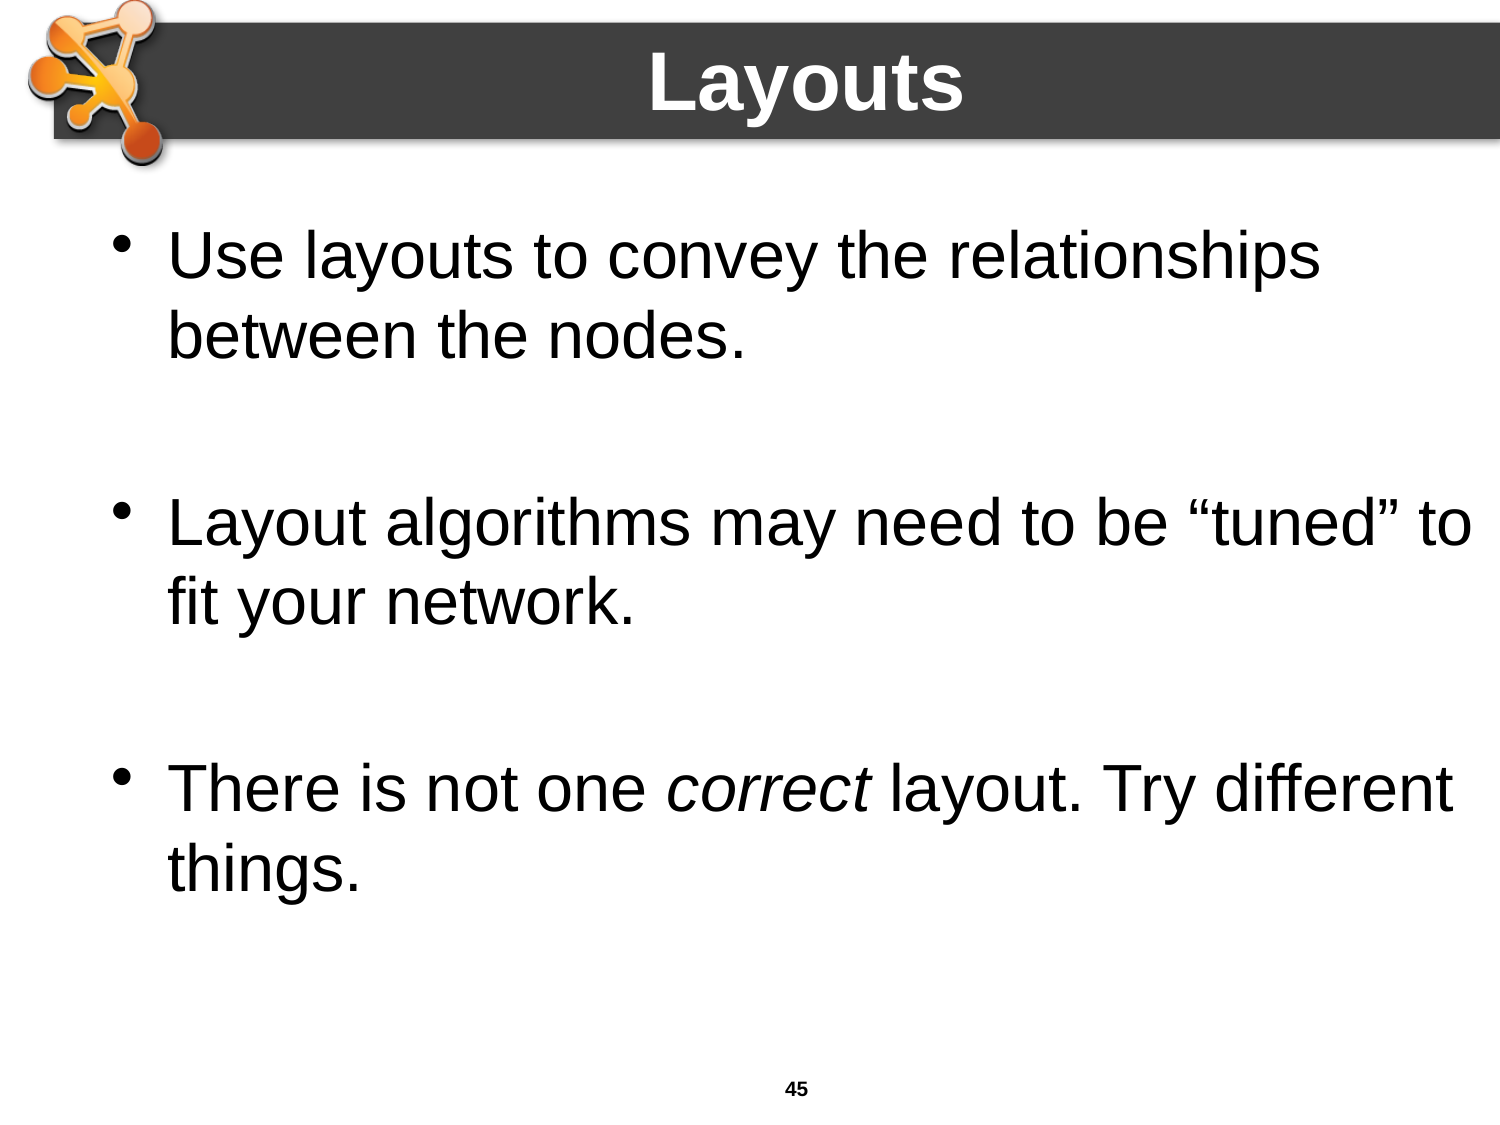

Layouts
Use layouts to convey the relationships between the nodes.

Layout algorithms may need to be “tuned” to fit your network.

There is not one correct layout. Try different things.